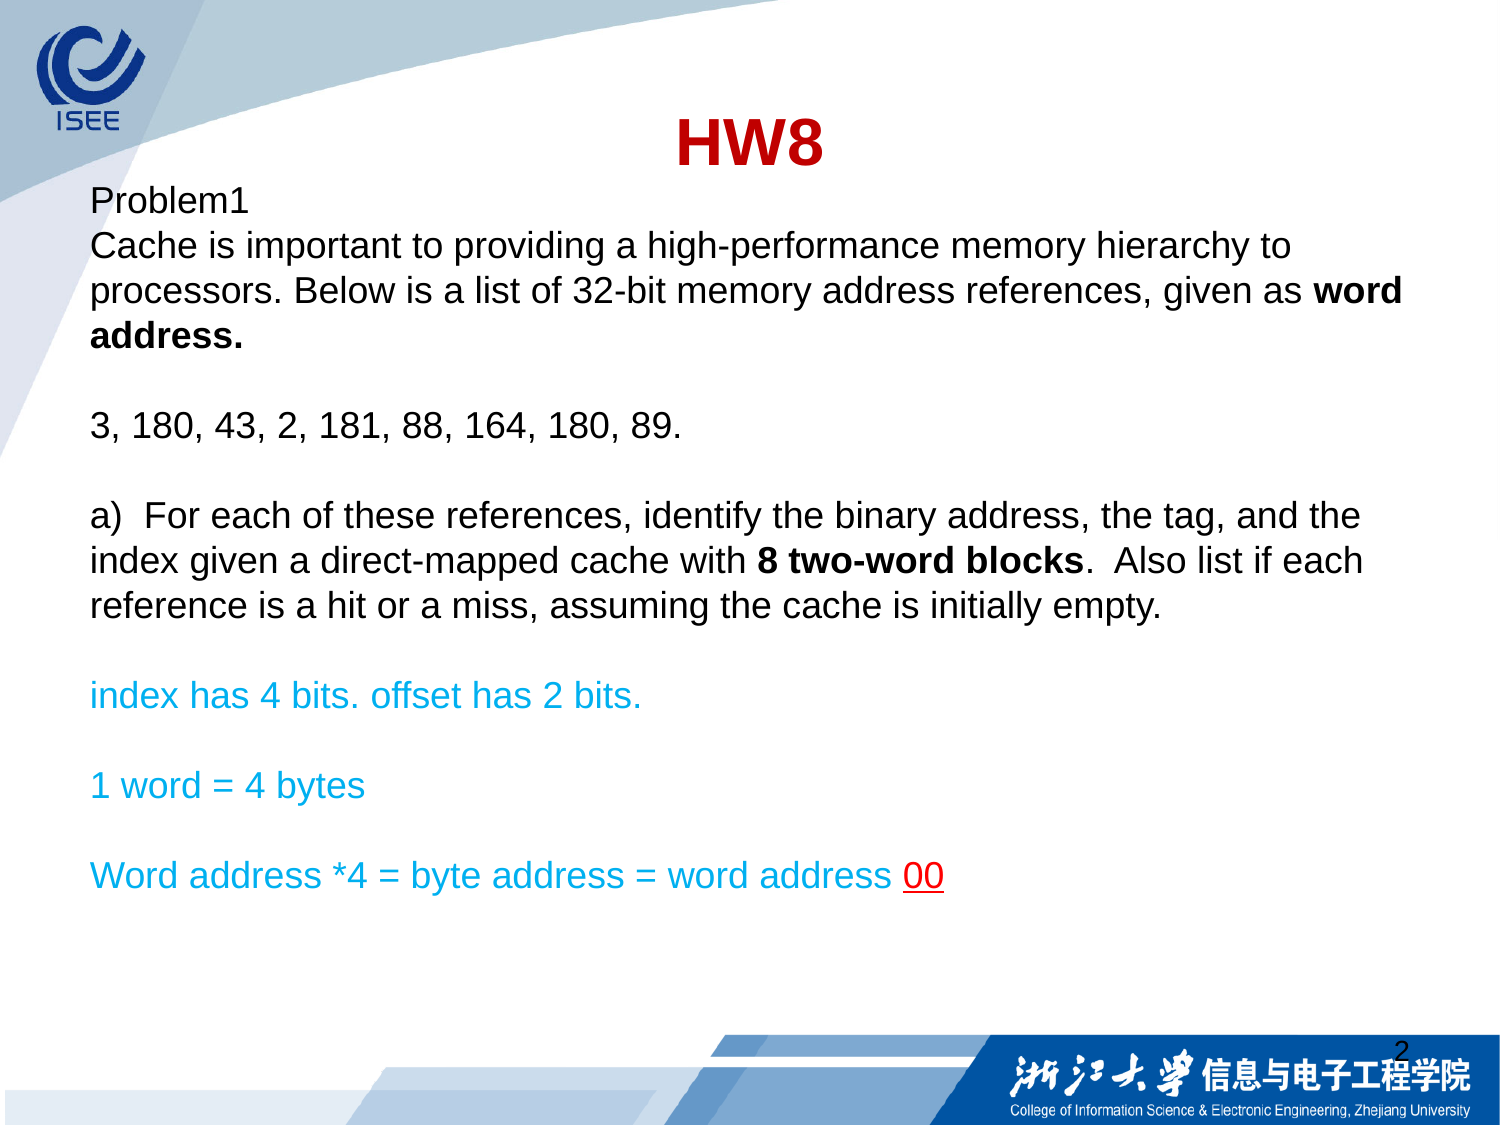

# HW8
Problem1
Cache is important to providing a high-performance memory hierarchy to processors. Below is a list of 32-bit memory address references, given as word address.

3, 180, 43, 2, 181, 88, 164, 180, 89.

a)  For each of these references, identify the binary address, the tag, and the index given a direct-mapped cache with 8 two-word blocks.  Also list if each reference is a hit or a miss, assuming the cache is initially empty.

index has 4 bits. offset has 2 bits.

1 word = 4 bytes

Word address *4 = byte address = word address 00
2